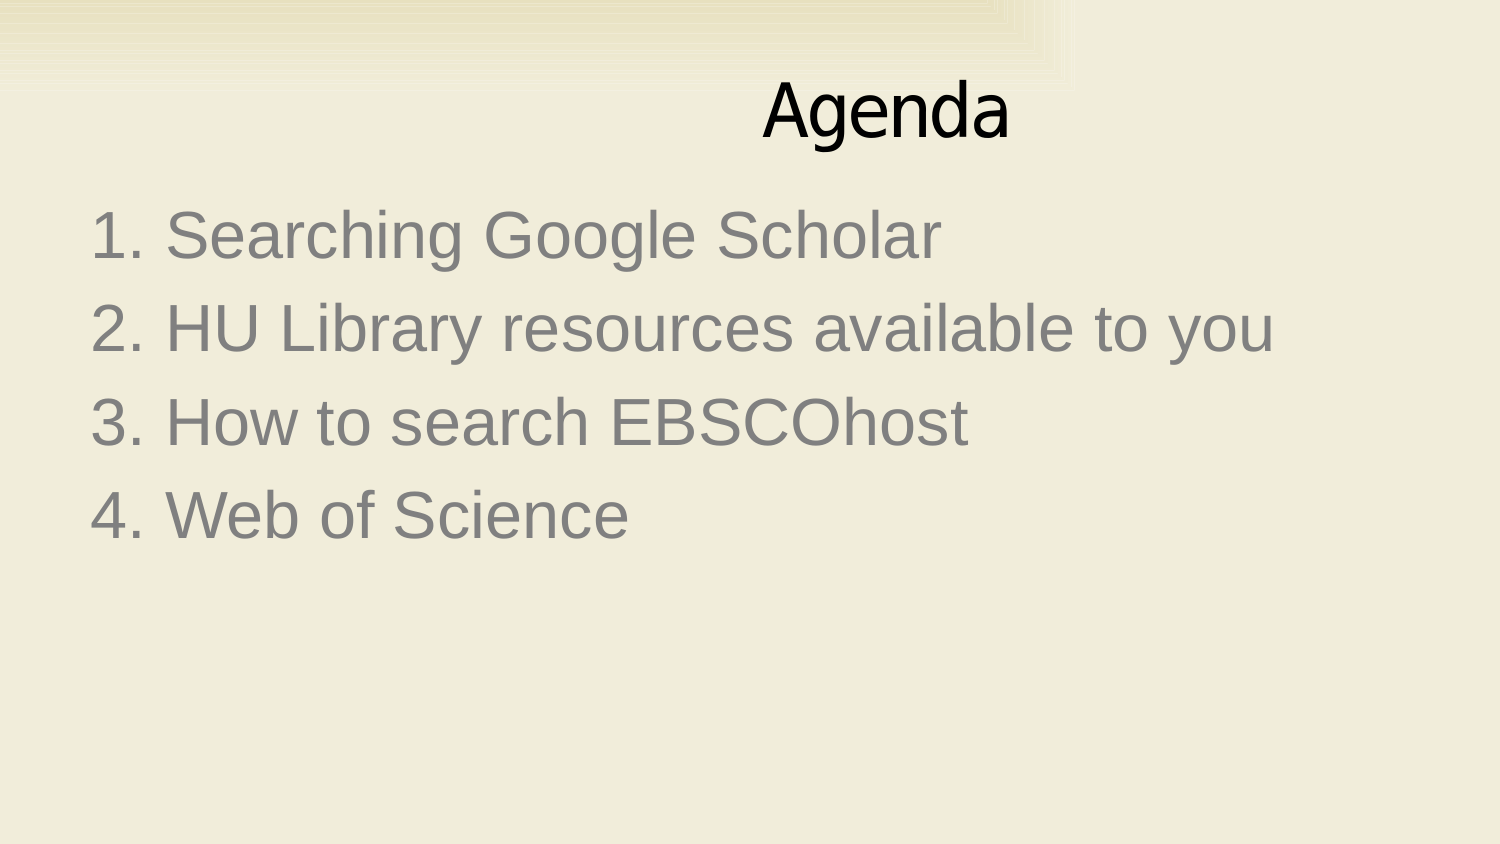

# Agenda
Searching Google Scholar
HU Library resources available to you
How to search EBSCOhost
Web of Science